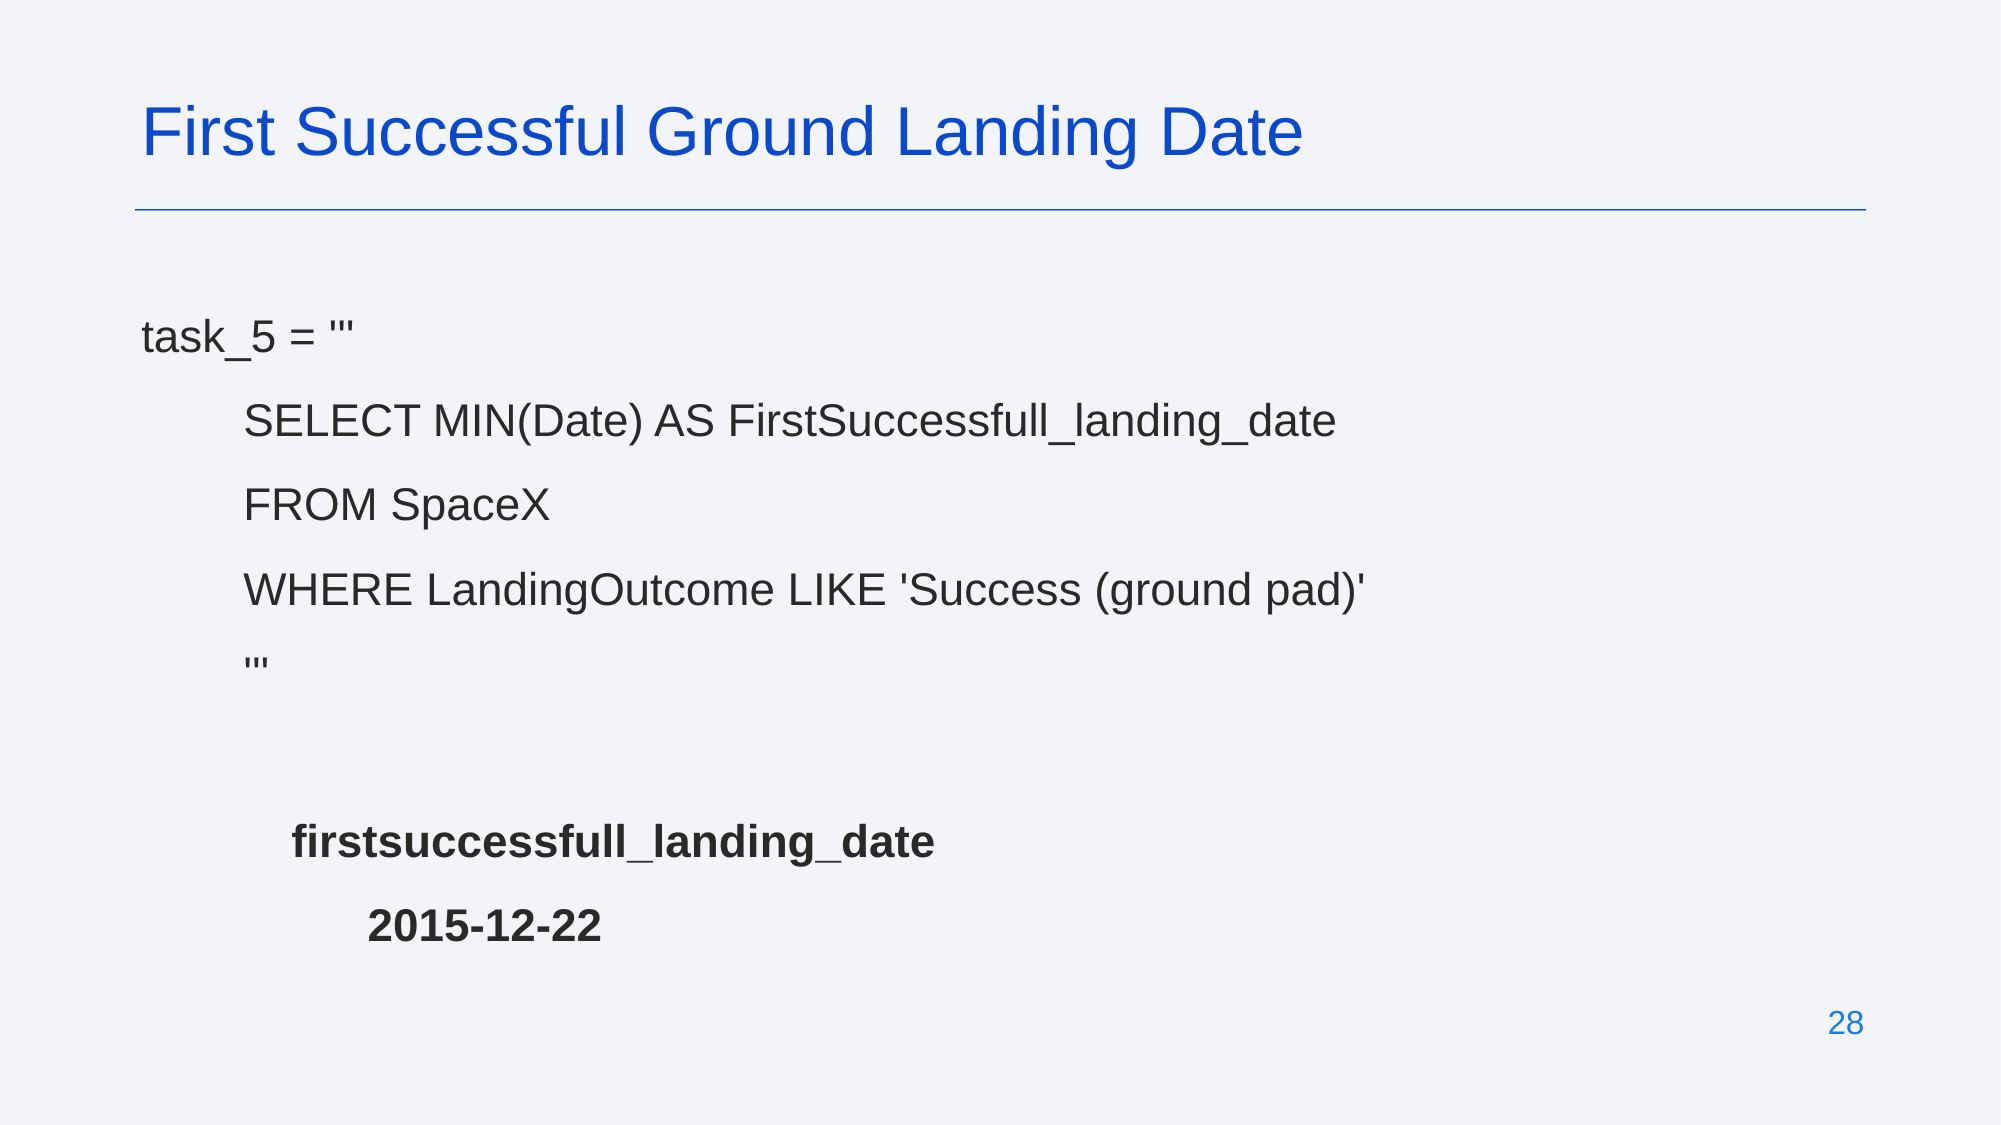

First Successful Ground Landing Date
task_5 = '''
        SELECT MIN(Date) AS FirstSuccessfull_landing_date
        FROM SpaceX
        WHERE LandingOutcome LIKE 'Success (ground pad)'
        '''

	firstsuccessfull_landing_date
 	      2015-12-22
28